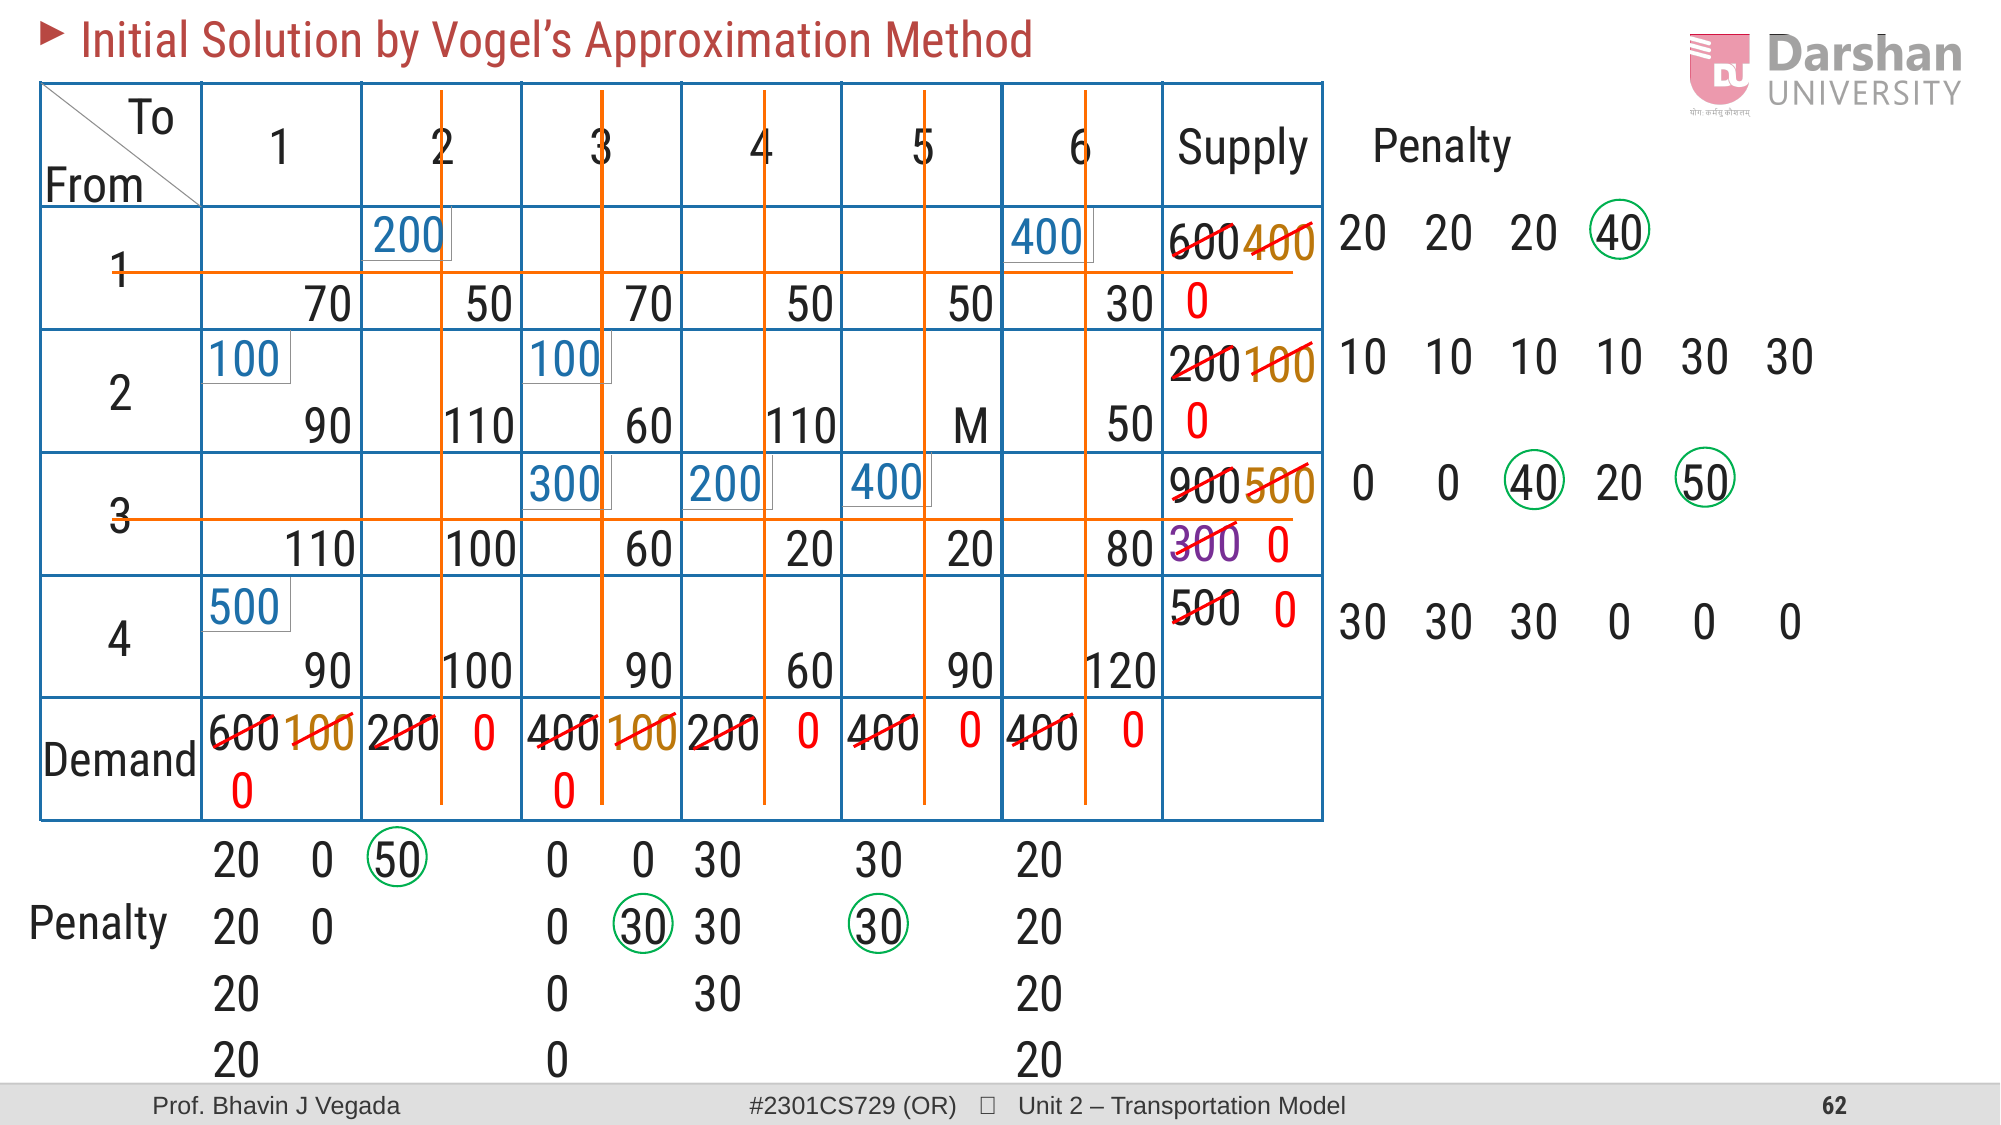

Initial Solution by Vogel’s Approximation Method
To
Penalty
1
2
3
4
5
6
Supply
From
20
20
20
40
200
400

600
400
1
0
70
50
70
50
50
30
10
10
10
10
30
30
100
100
200
100
2
0
50
90
110
60
110
M
400
0
0
40
20
50
300
200
500
900

3
300
0
110
100
60
20
20
80
500
500
0
30
30
30
0
0
0
4
90
100
90
60
90
120
0
0
0
600
200
400
200
400
400
100
0
100
Demand
0
0
20
0
50
0
0
30
30
20

Penalty
20
0
0
30
30
30
20

20
0
30
20
20
0
20